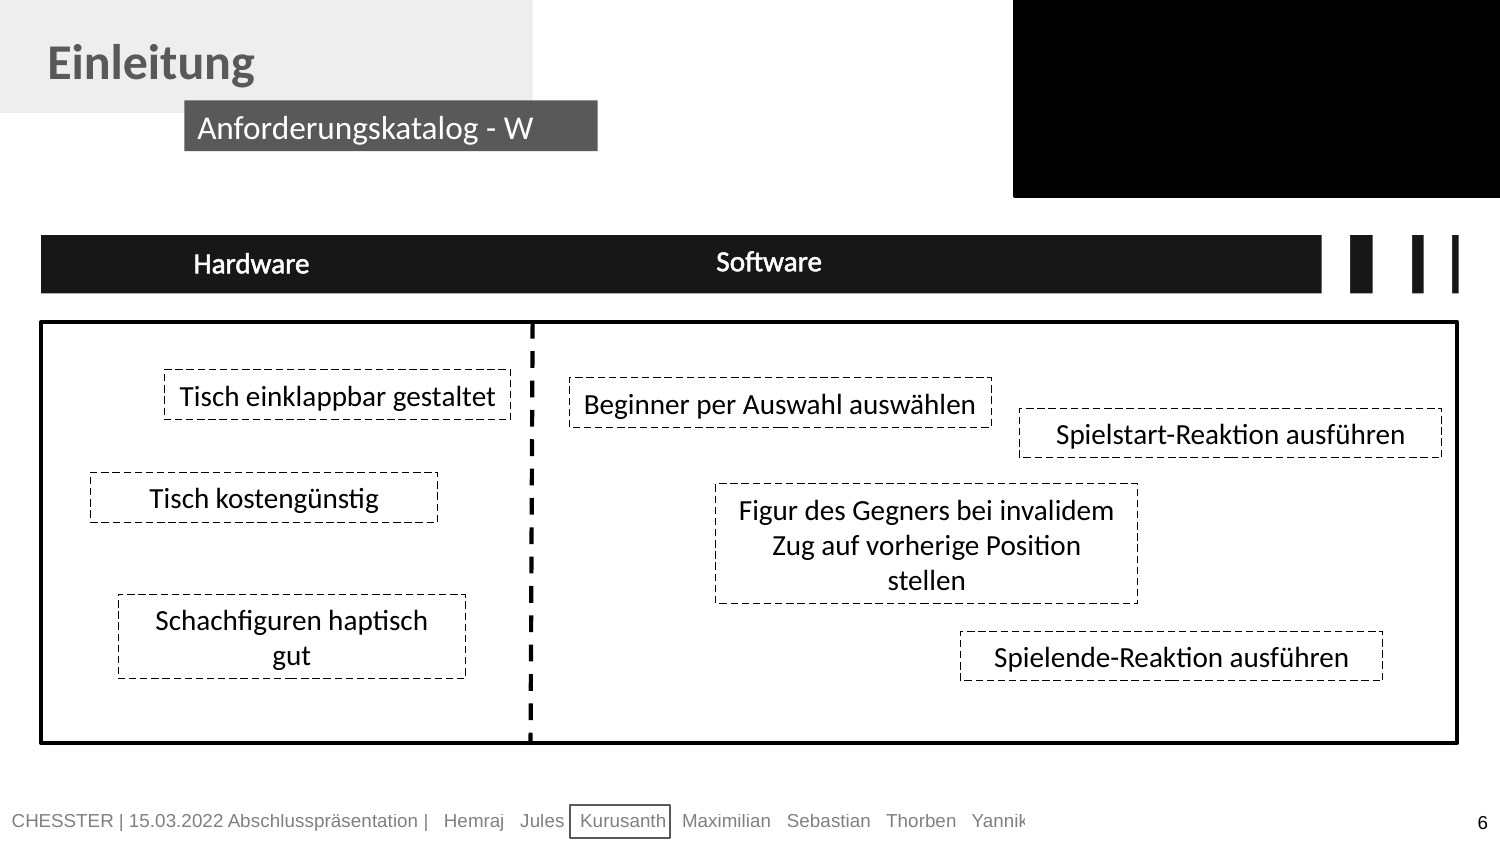

# Einleitung Anforderungskatalog - W

Software

Hardware

Tisch einklappbar gestaltet
Beginner per Auswahl auswählen
Spielstart-Reaktion ausführen
Tisch kostengünstig
Figur des Gegners bei invalidem Zug auf vorherige Position stellen
Schachfiguren haptisch gut
Spielende-Reaktion ausführen

6